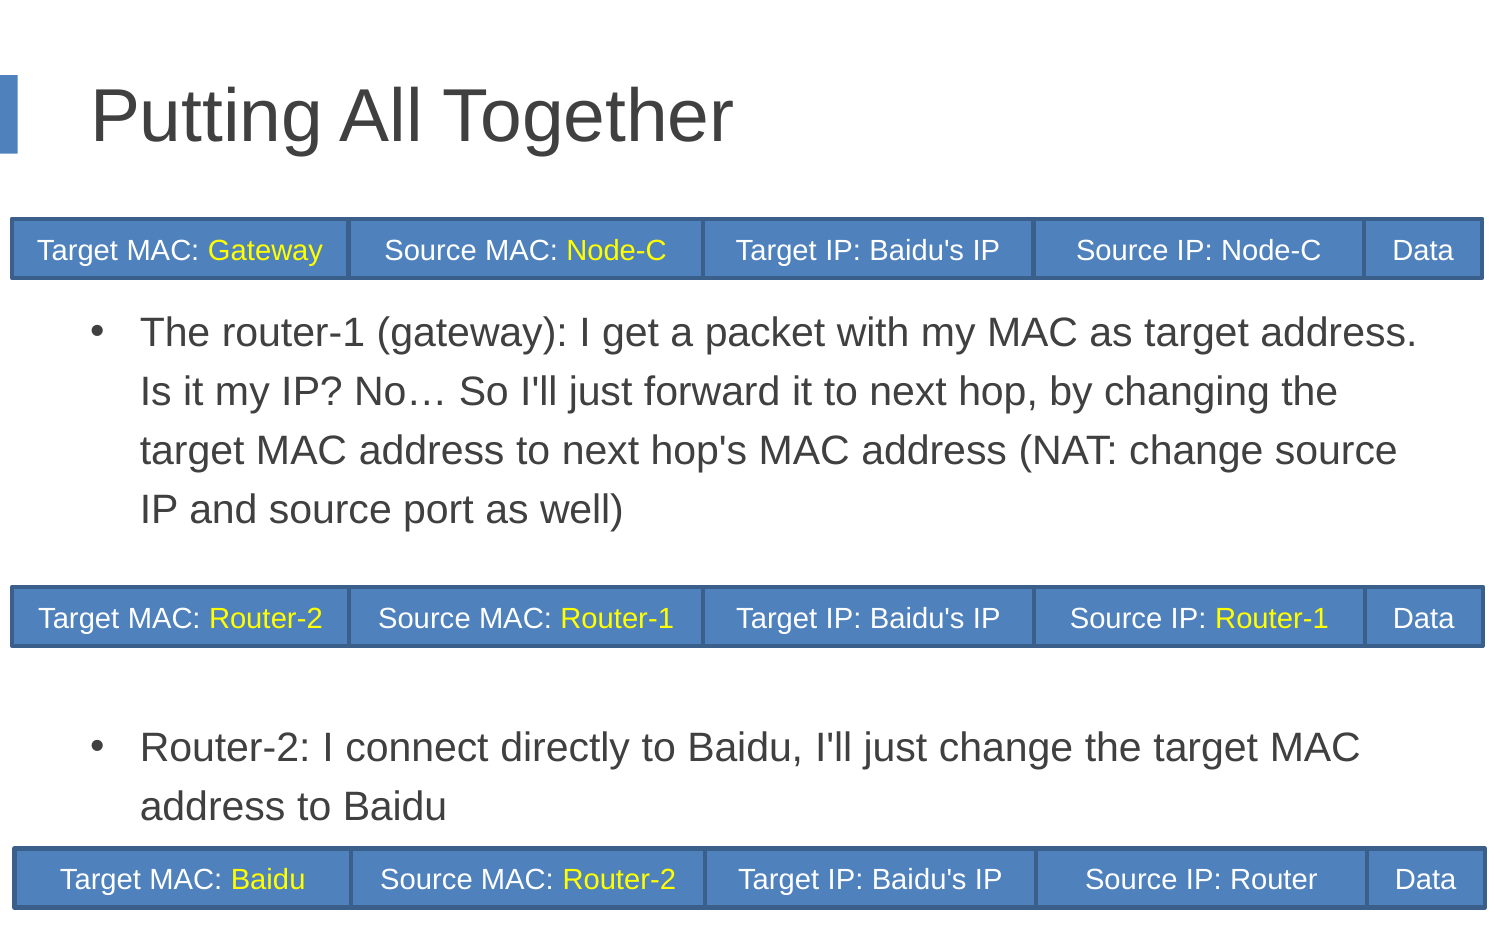

# Putting All Together
Target MAC: Gateway

The router-1 (gateway): I get a packet with my MAC as target address. Is it my IP? No… So I'll just forward it to next hop, by changing the target MAC address to next hop's MAC address (NAT: change source IP and source port as well)

Router-2: I connect directly to Baidu, I'll just change the target MAC address to Baidu

Source MAC: Node-C
Target IP: Baidu's IP
Source IP: Node-C
Data
Target MAC: Router-2
Source MAC: Router-1
Target IP: Baidu's IP
Source IP: Router-1
Data
Target MAC: Baidu
Source MAC: Router-2
Target IP: Baidu's IP
Source IP: Router
Data